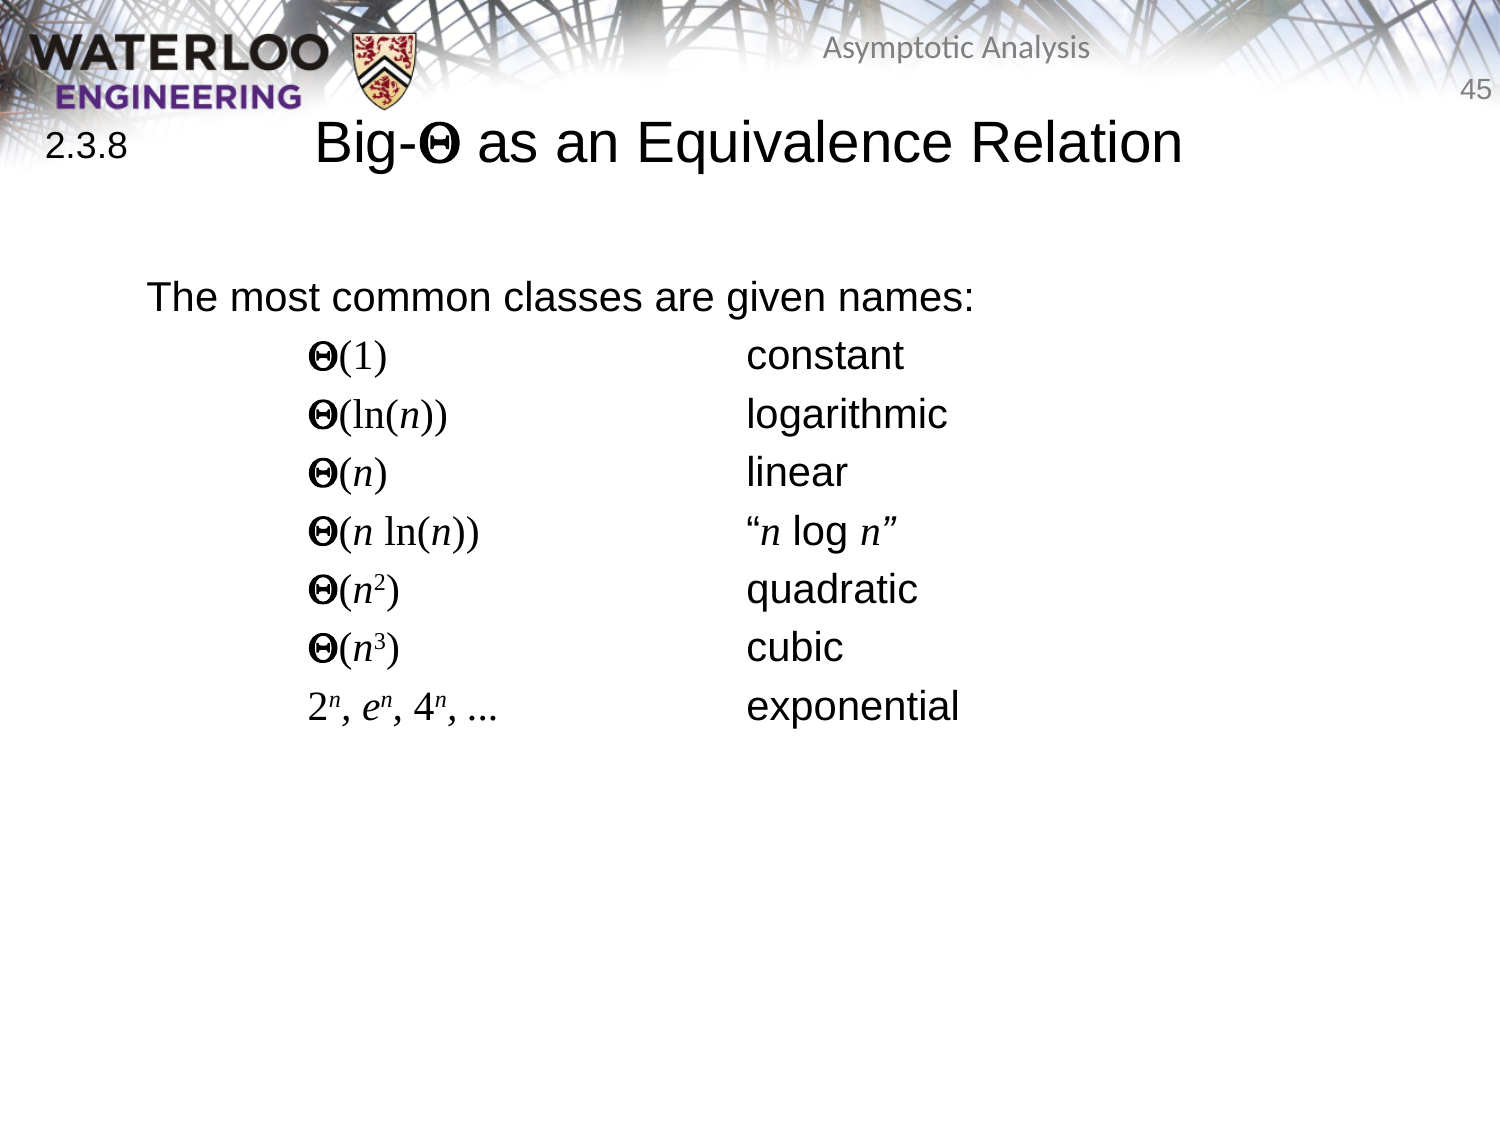

# Big-Θ as an Equivalence Relation
2.3.8
	The most common classes are given names:
		 Θ(1)			constant
		 Θ(ln(n))		logarithmic
		 Θ(n)			linear
		 Θ(n ln(n))		“n log n”
		 Θ(n2)			quadratic
		 Θ(n3)			cubic
		 2n, en, 4n, ...		exponential